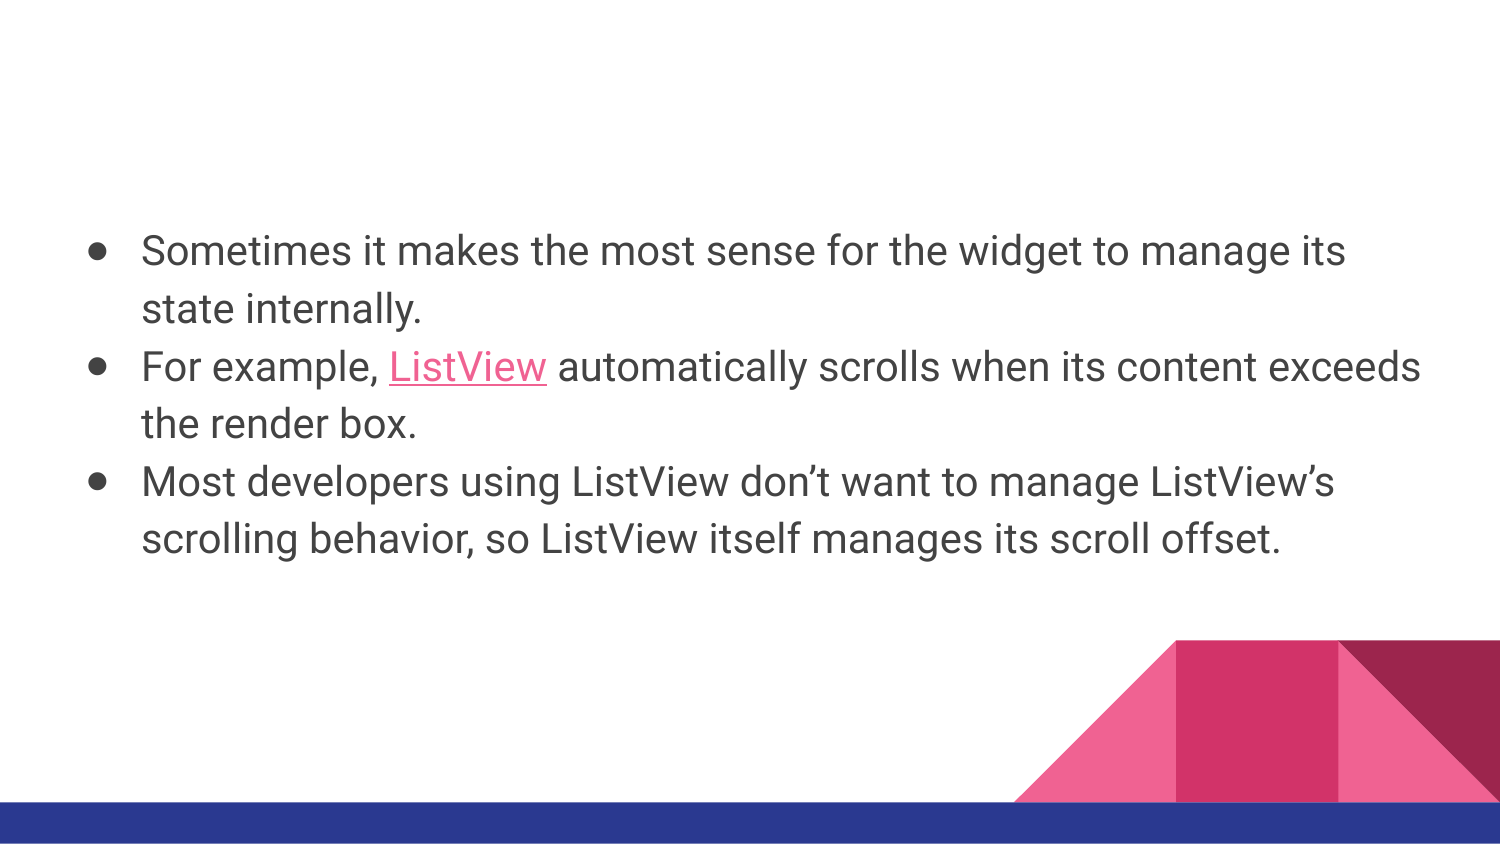

#
Sometimes it makes the most sense for the widget to manage its state internally.
For example, ListView automatically scrolls when its content exceeds the render box.
Most developers using ListView don’t want to manage ListView’s scrolling behavior, so ListView itself manages its scroll offset.